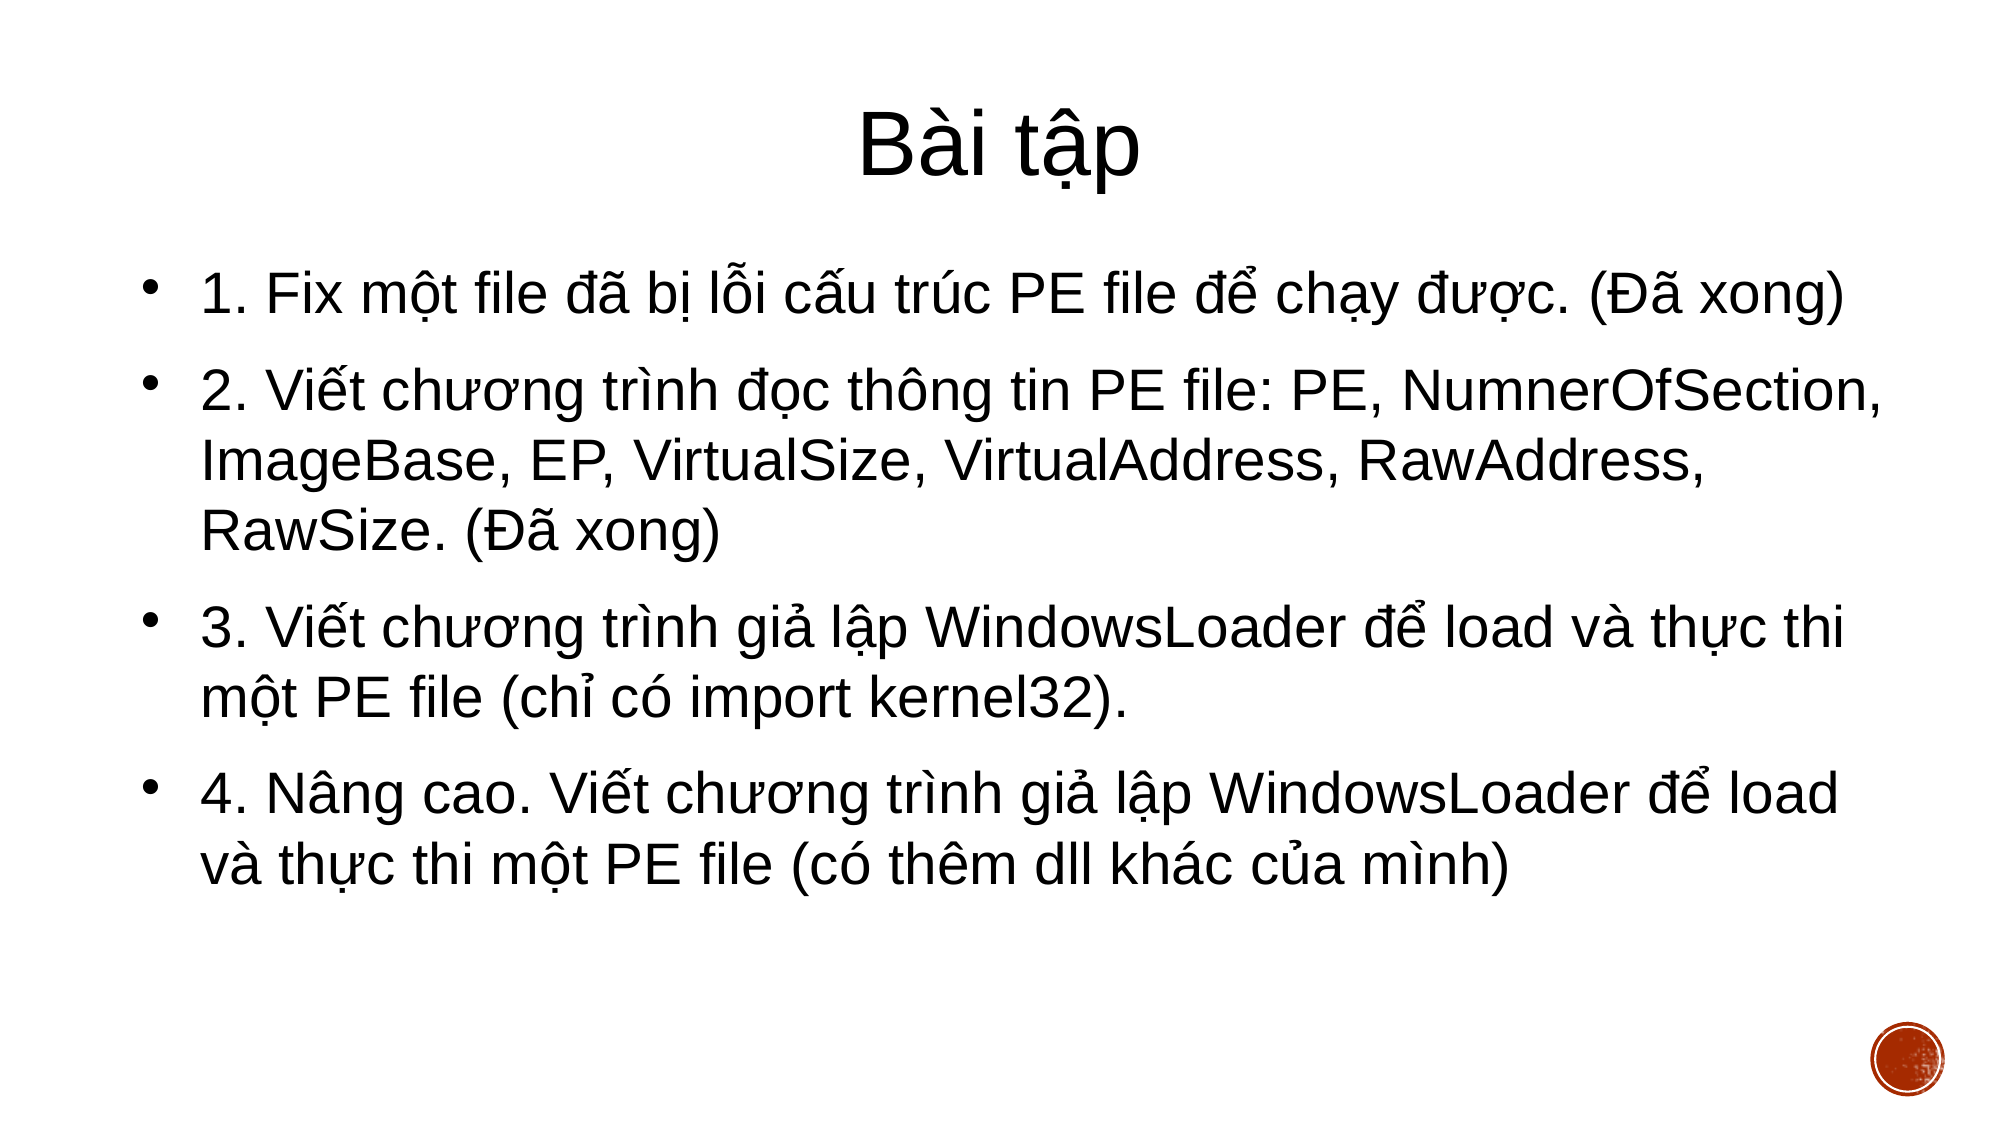

Bài tập
1. Fix một file đã bị lỗi cấu trúc PE file để chạy được. (Đã xong)
2. Viết chương trình đọc thông tin PE file: PE, NumnerOfSection, ImageBase, EP, VirtualSize, VirtualAddress, RawAddress, RawSize. (Đã xong)
3. Viết chương trình giả lập WindowsLoader để load và thực thi một PE file (chỉ có import kernel32).
4. Nâng cao. Viết chương trình giả lập WindowsLoader để load và thực thi một PE file (có thêm dll khác của mình)